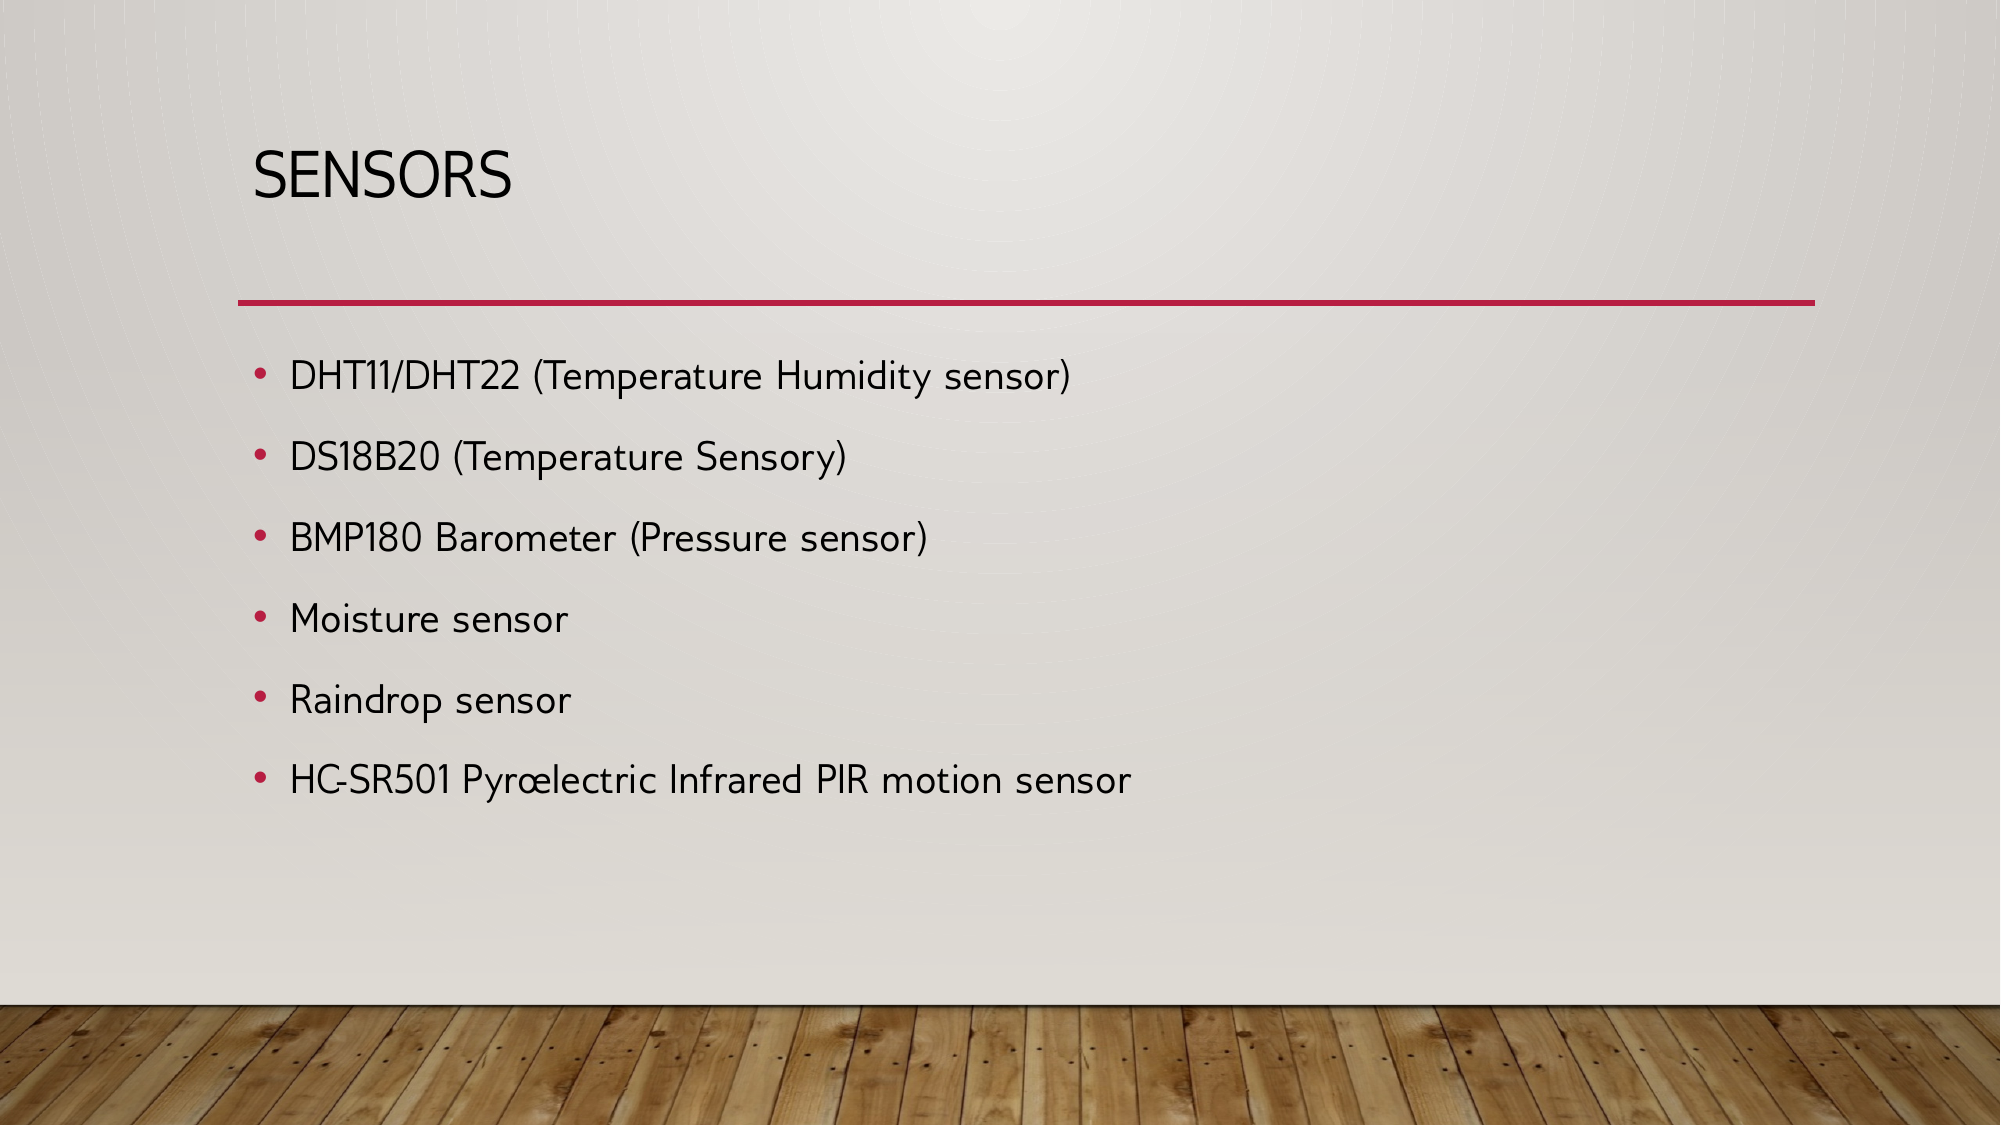

# Sensors
DHT11/DHT22 (Temperature Humidity sensor)
DS18B20 (Temperature Sensory)
BMP180 Barometer (Pressure sensor)
Moisture sensor
Raindrop sensor
HC-SR501 Pyroelectric Infrared PIR motion sensor